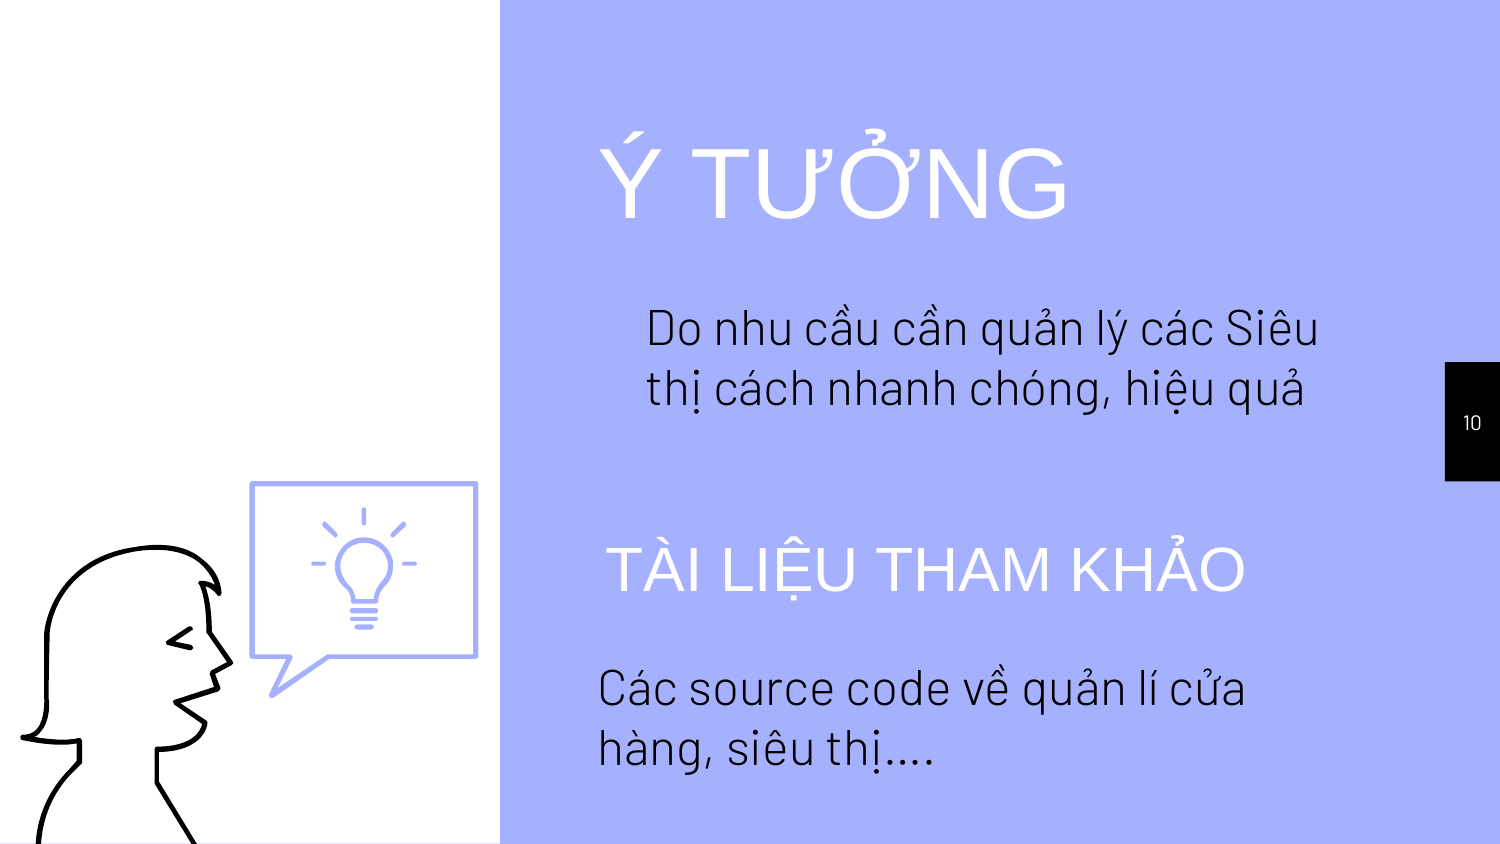

Ý TƯỞNG
Do nhu cầu cần quản lý các Siêu thị cách nhanh chóng, hiệu quả
10
TÀI LIỆU THAM KHẢO

Các source code về quản lí cửa hàng, siêu thị….